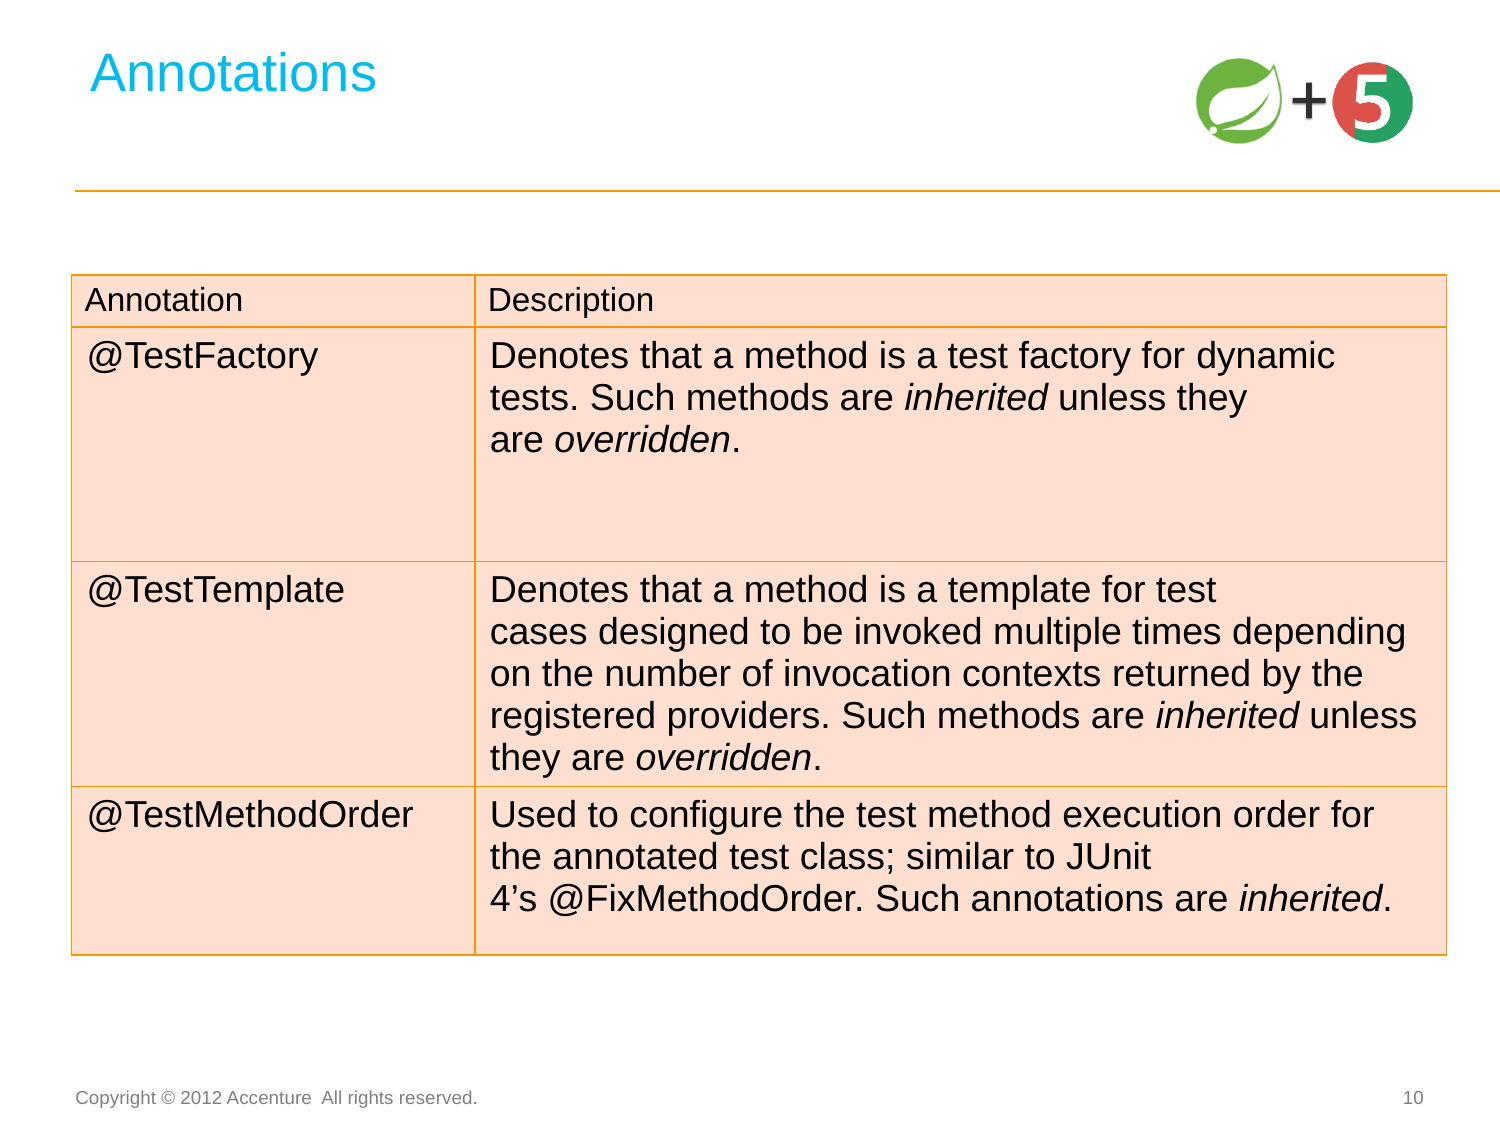

# Annotations
| Annotation | Description |
| --- | --- |
| @TestFactory | Denotes that a method is a test factory for dynamic tests. Such methods are inherited unless they are overridden. |
| @TestTemplate | Denotes that a method is a template for test cases designed to be invoked multiple times depending on the number of invocation contexts returned by the registered providers. Such methods are inherited unless they are overridden. |
| @TestMethodOrder | Used to configure the test method execution order for the annotated test class; similar to JUnit 4’s @FixMethodOrder. Such annotations are inherited. |